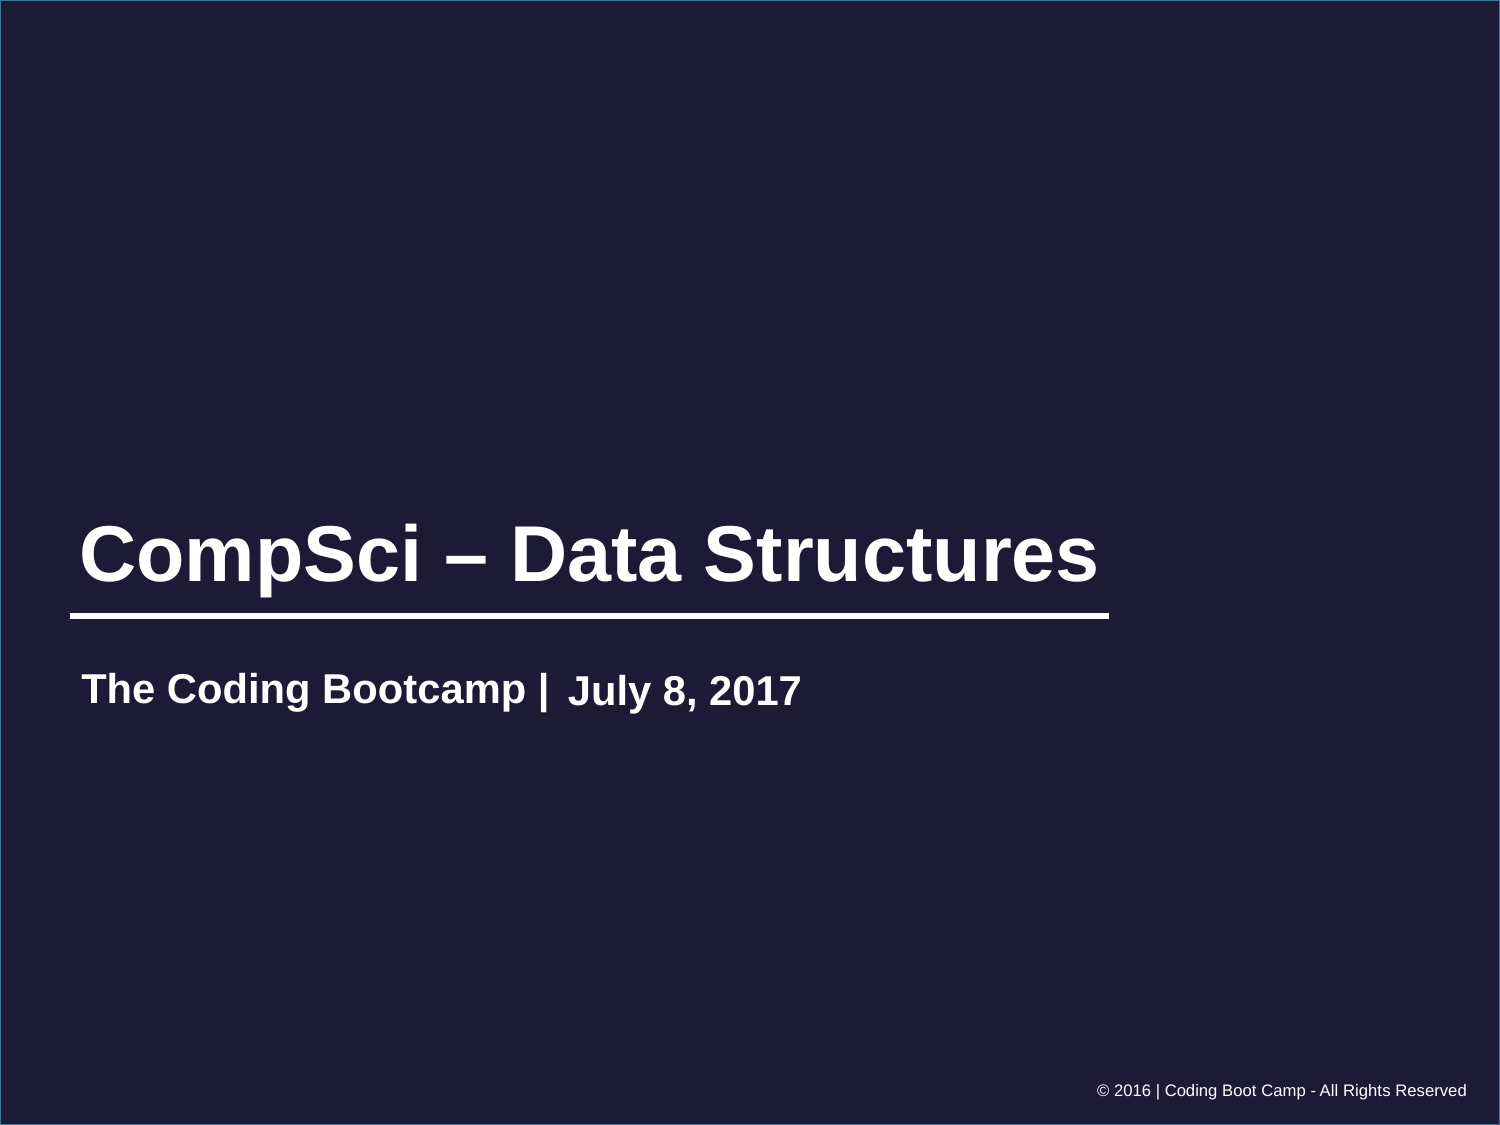

# CompSci – Data Structures
July 8, 2017